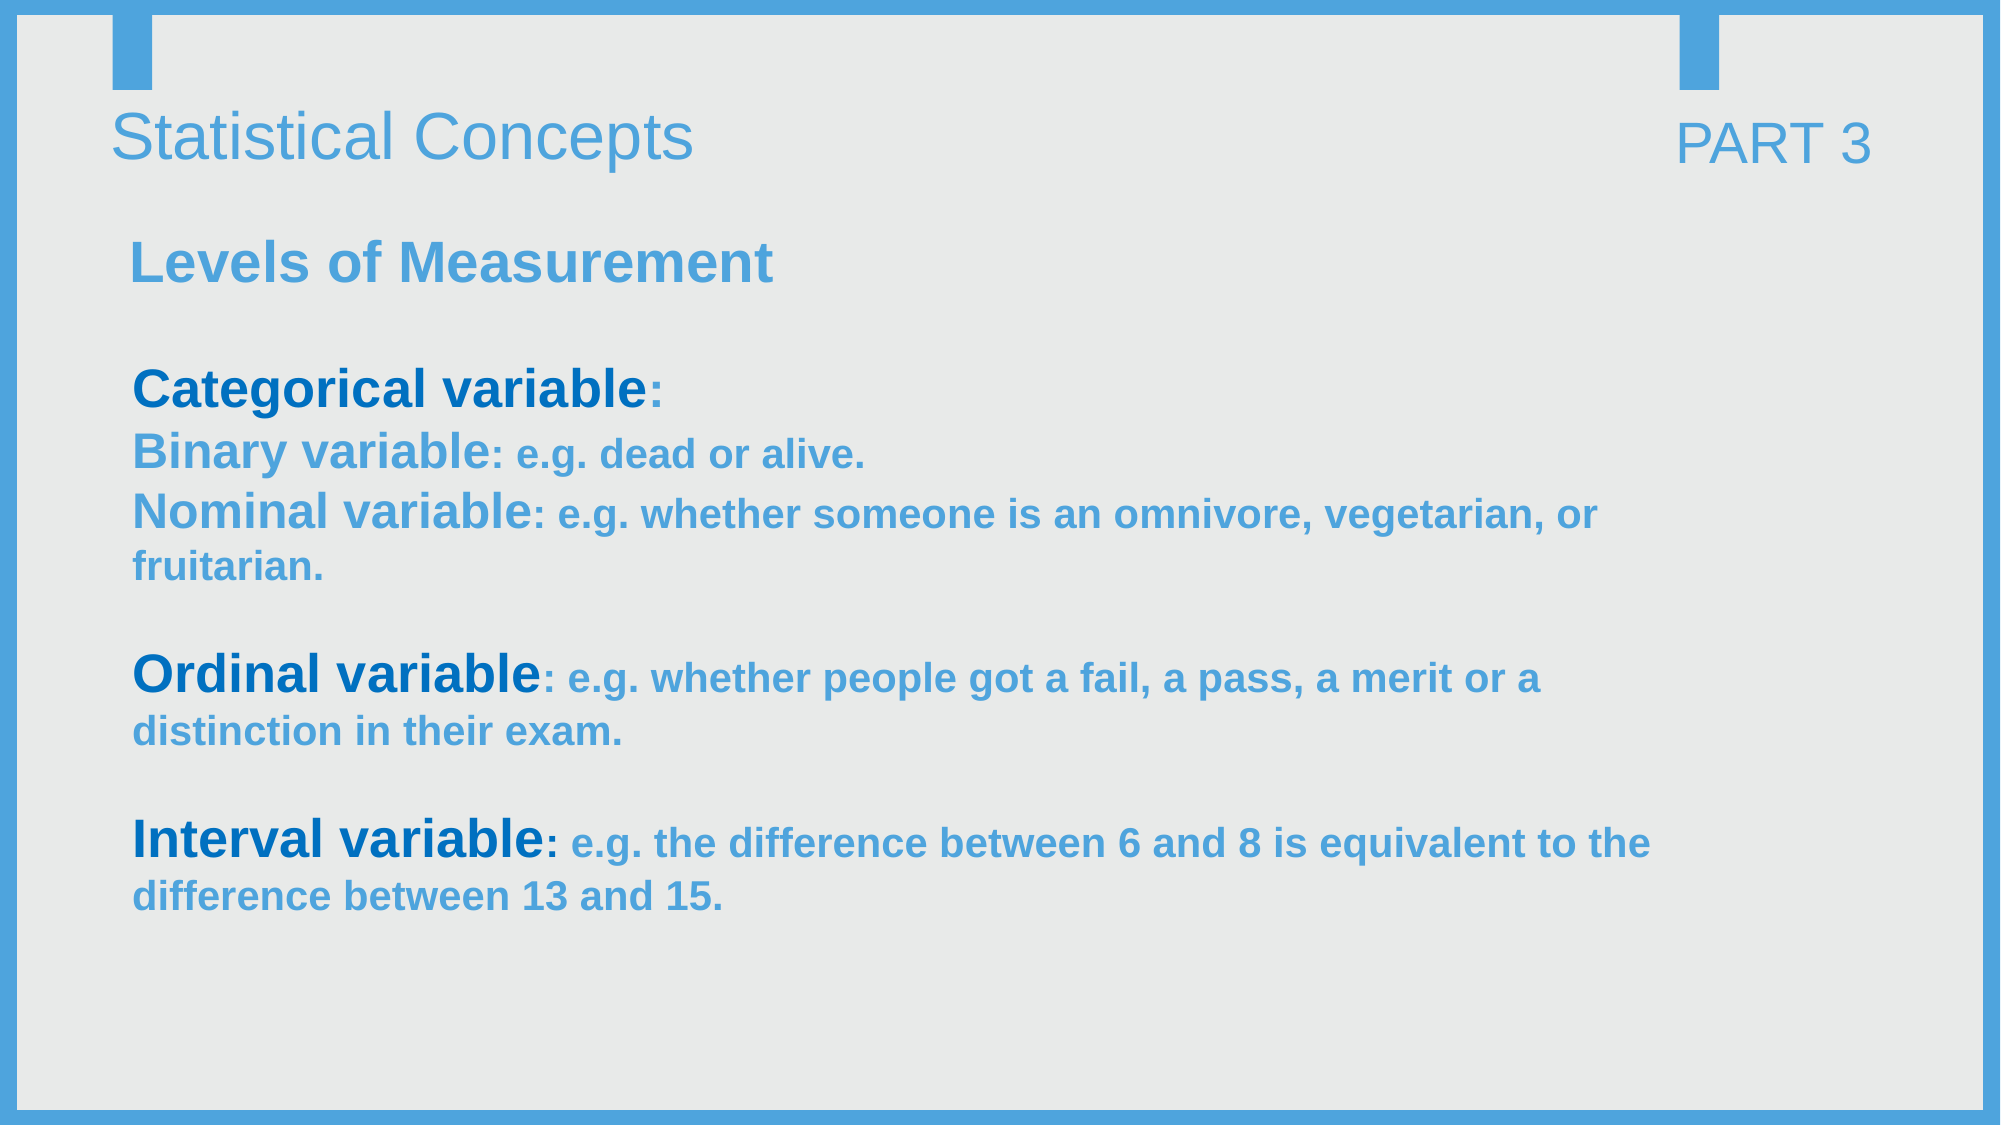

Statistical Concepts
PART 3
Levels of Measurement
Categorical variable:
Binary variable: e.g. dead or alive.
Nominal variable: e.g. whether someone is an omnivore, vegetarian, or fruitarian.

Ordinal variable: e.g. whether people got a fail, a pass, a merit or a distinction in their exam.

Interval variable: e.g. the difference between 6 and 8 is equivalent to the difference between 13 and 15.